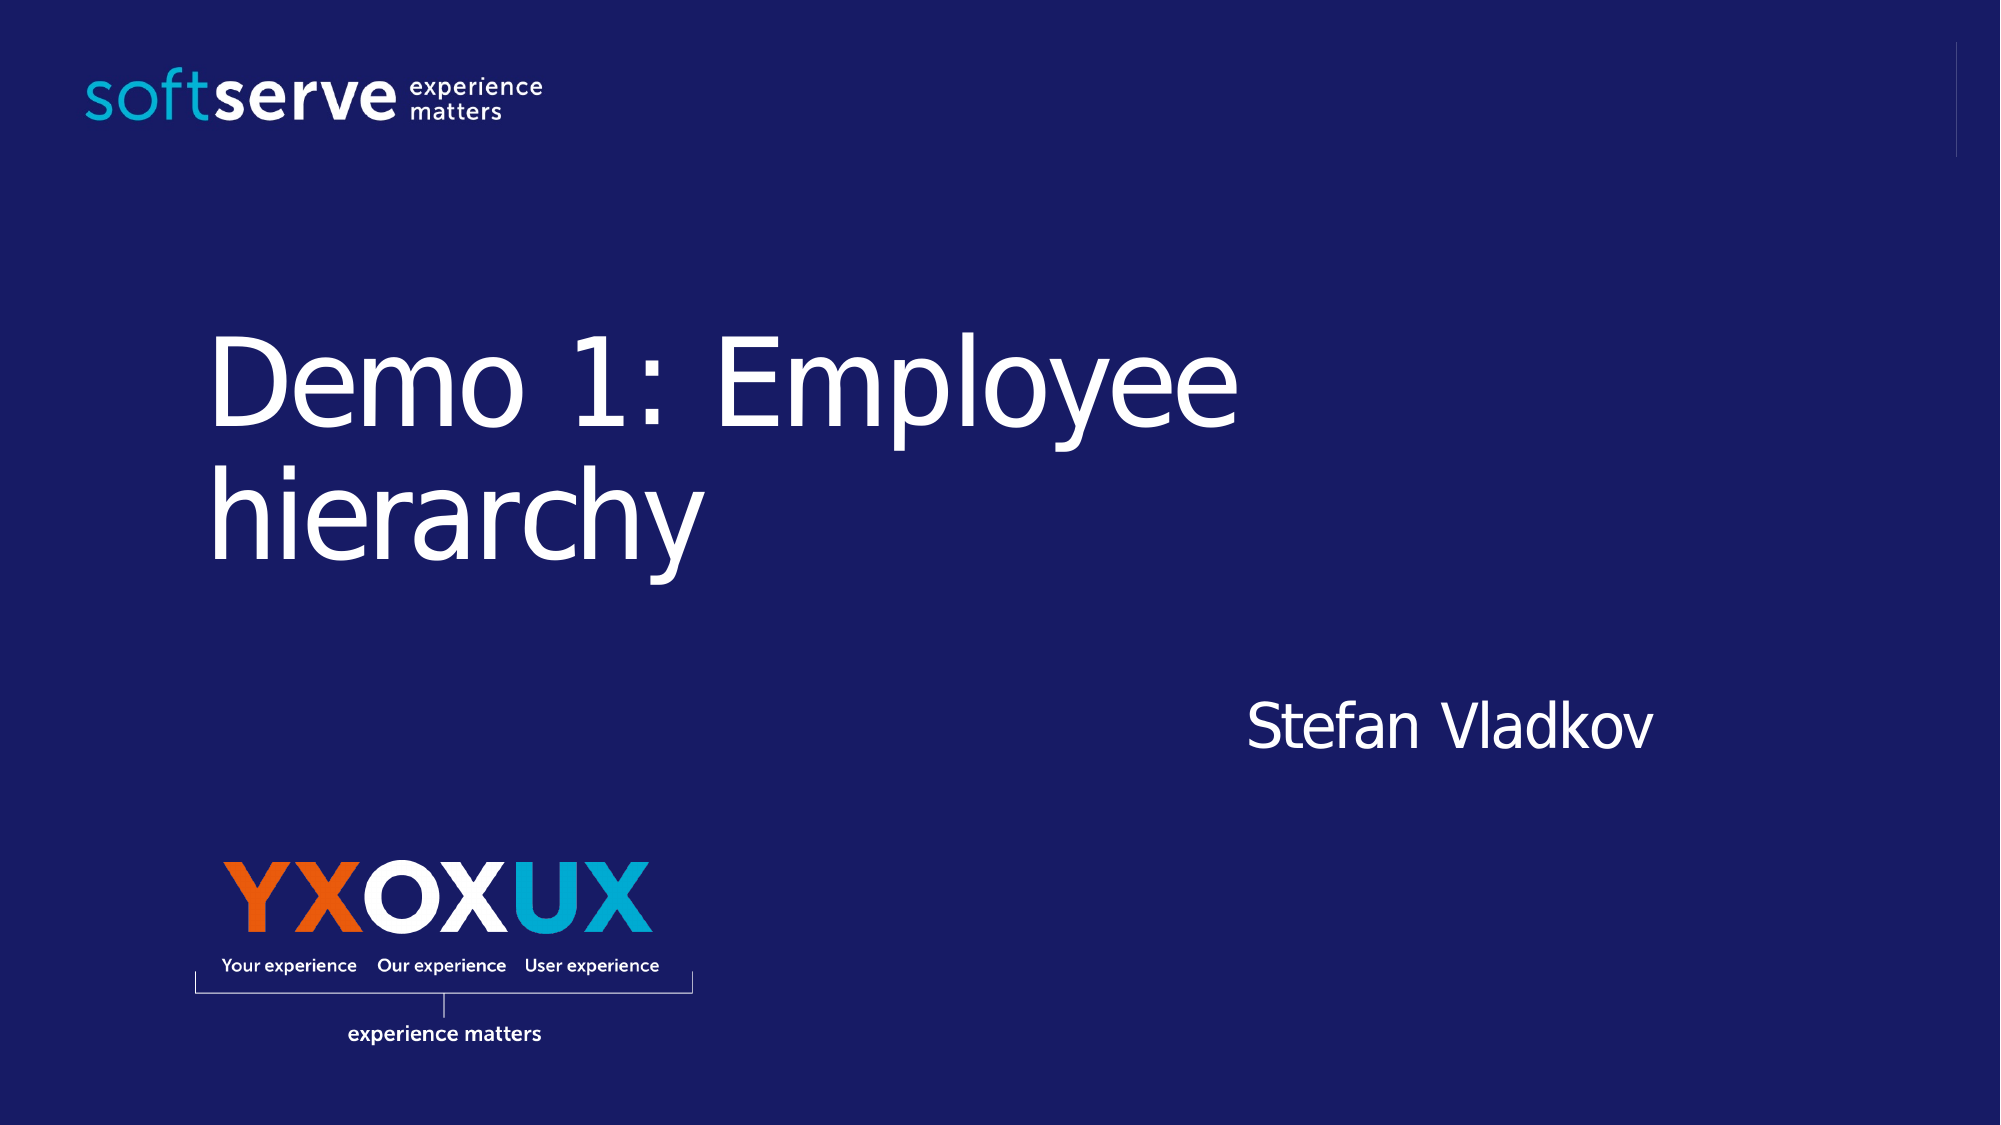

# Demo 1: Employee hierarchy
Stefan Vladkov